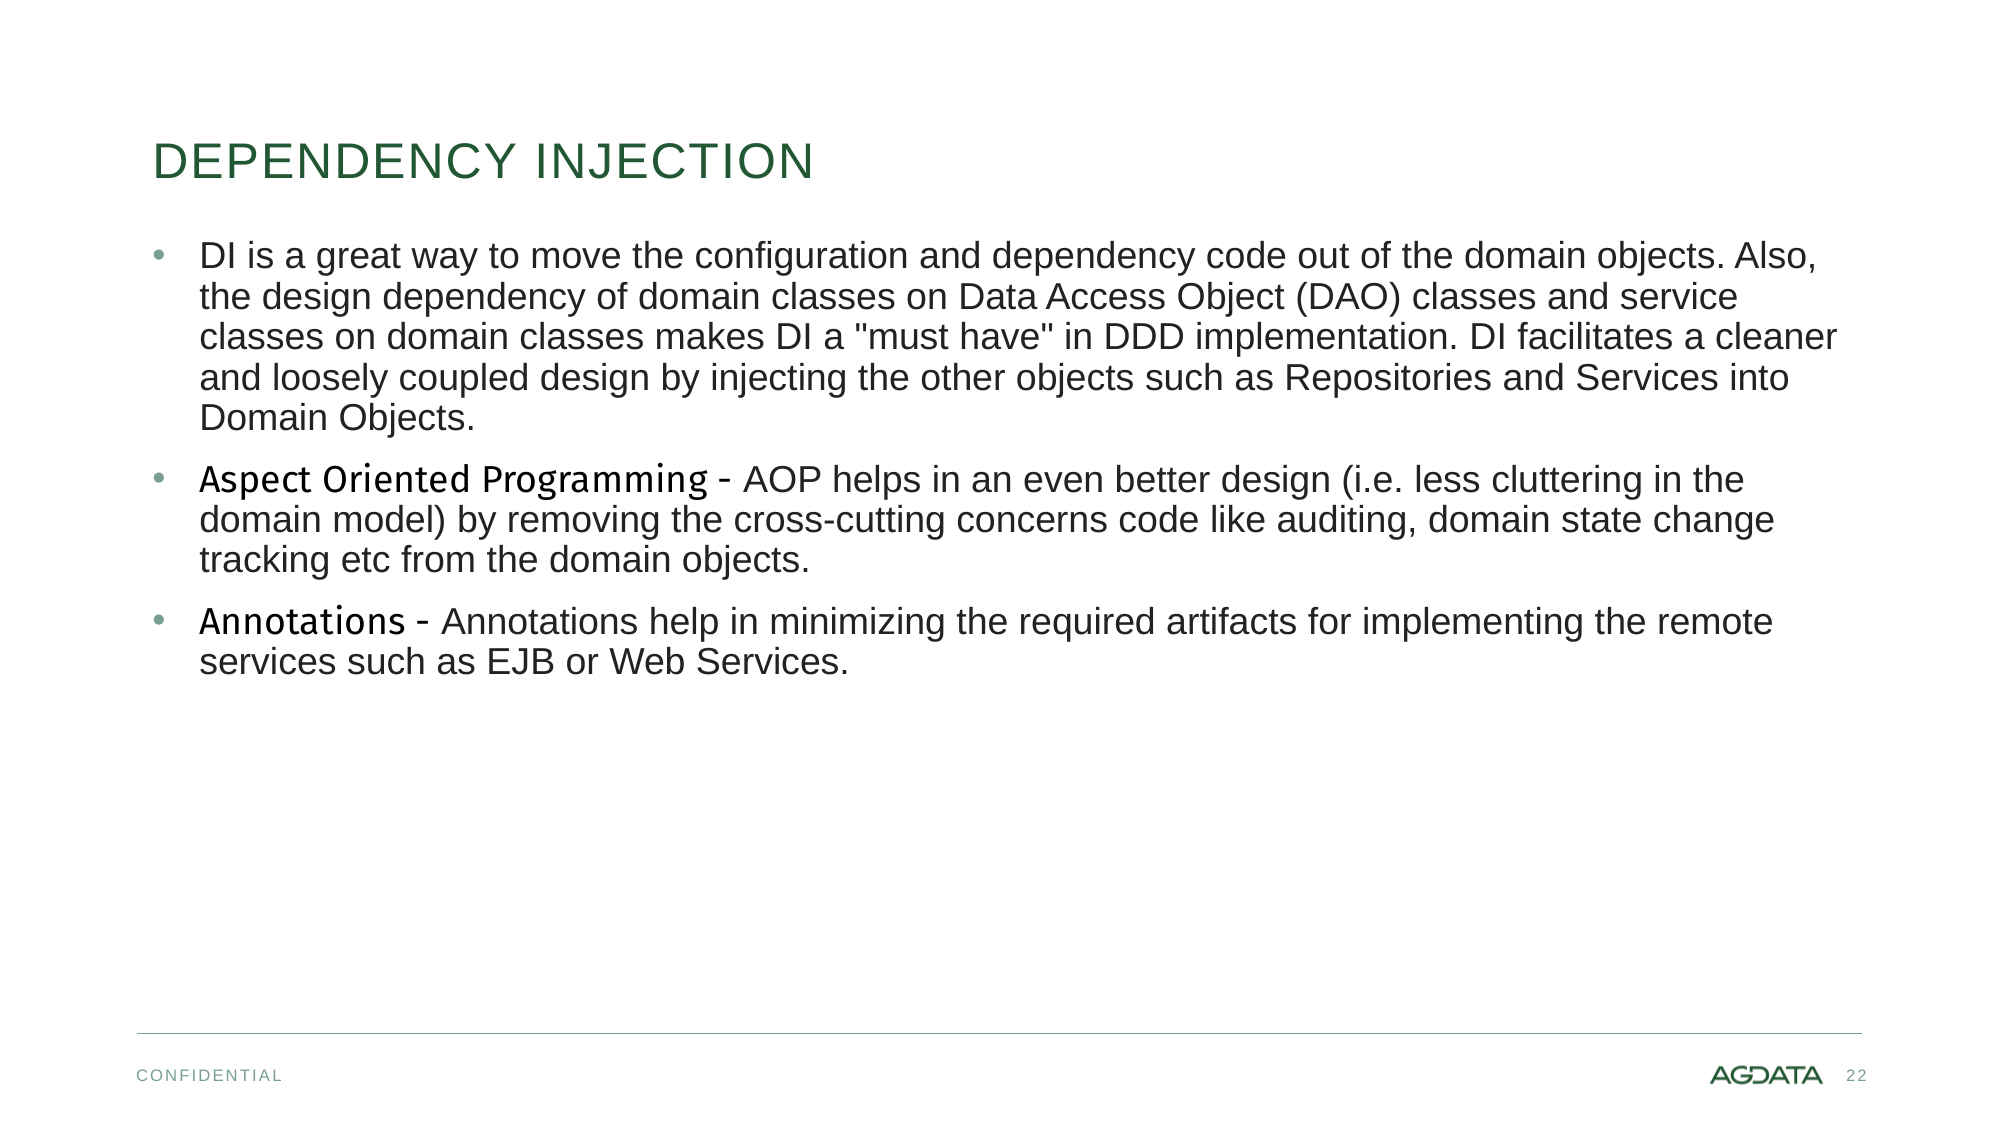

# Dependency injection
DI is a great way to move the configuration and dependency code out of the domain objects. Also, the design dependency of domain classes on Data Access Object (DAO) classes and service classes on domain classes makes DI a "must have" in DDD implementation. DI facilitates a cleaner and loosely coupled design by injecting the other objects such as Repositories and Services into Domain Objects.
Aspect Oriented Programming - AOP helps in an even better design (i.e. less cluttering in the domain model) by removing the cross-cutting concerns code like auditing, domain state change tracking etc from the domain objects.
Annotations - Annotations help in minimizing the required artifacts for implementing the remote services such as EJB or Web Services.